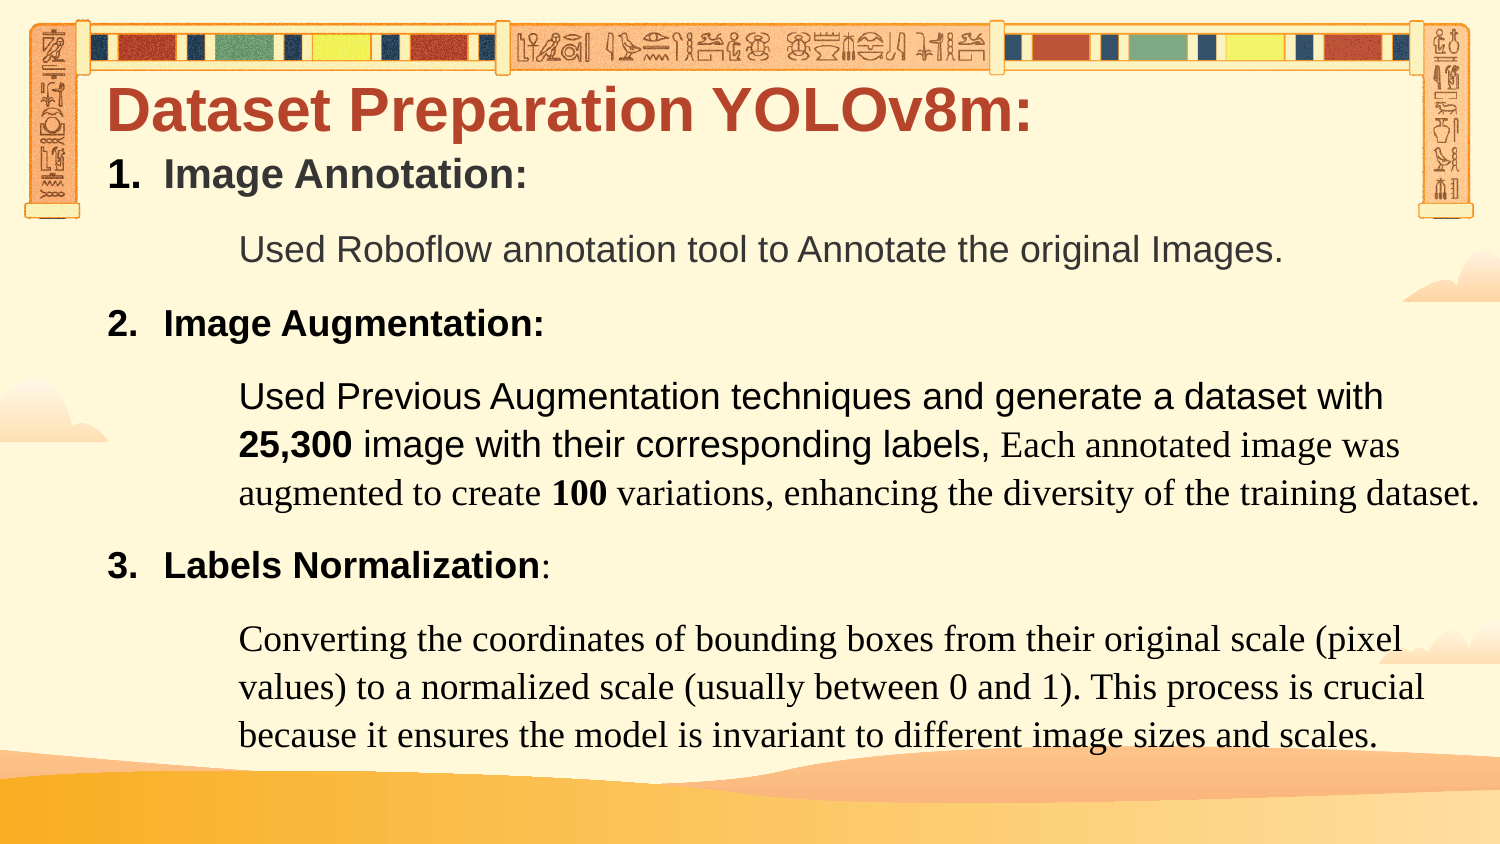

Dataset Preparation YOLOv8m:

Image Annotation:
Used Roboflow annotation tool to Annotate the original Images.
Image Augmentation:
Used Previous Augmentation techniques and generate a dataset with 25,300 image with their corresponding labels, Each annotated image was augmented to create 100 variations, enhancing the diversity of the training dataset.
Labels Normalization:
Converting the coordinates of bounding boxes from their original scale (pixel values) to a normalized scale (usually between 0 and 1). This process is crucial because it ensures the model is invariant to different image sizes and scales.